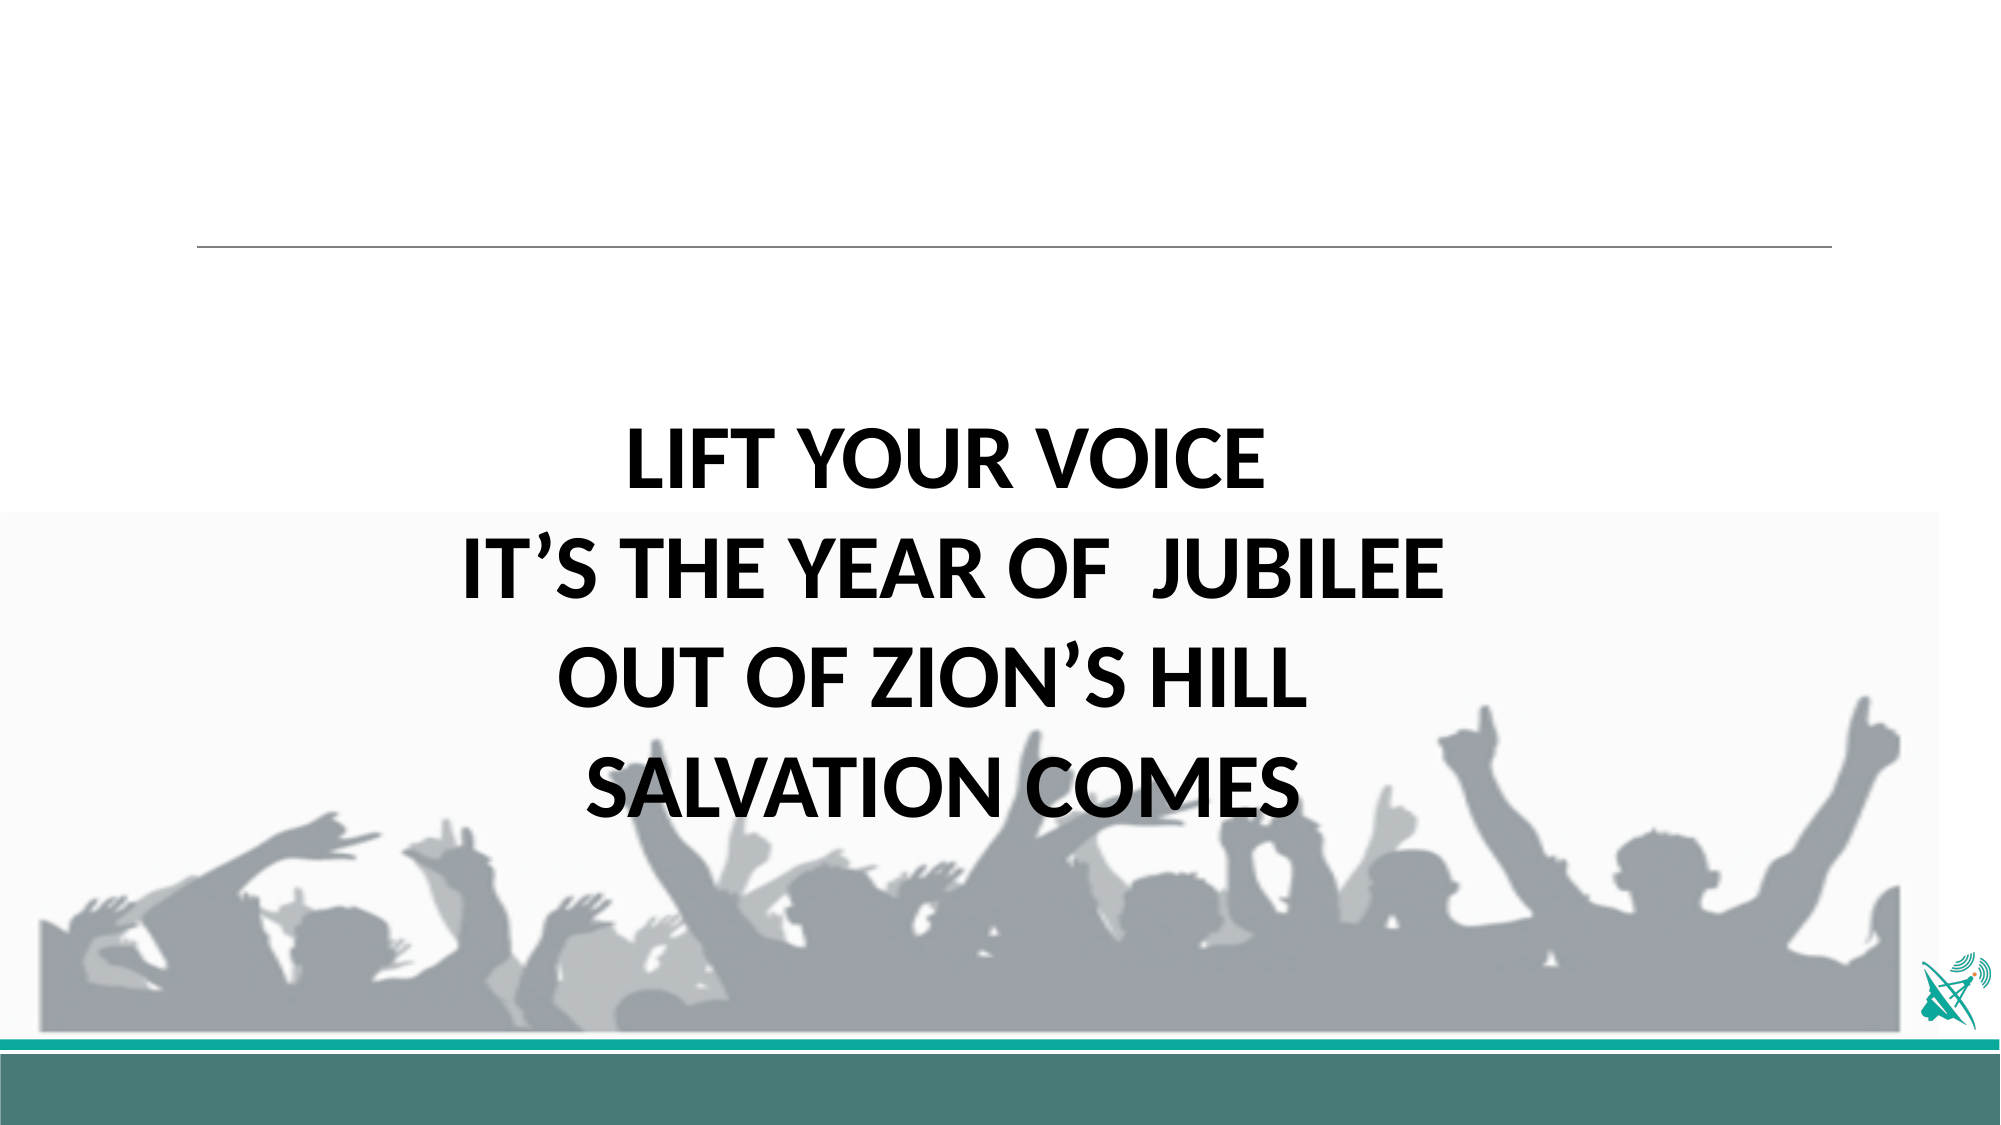

LIFT YOUR VOICE
 IT’S THE YEAR OF  JUBILEE
OUT OF ZION’S HILL
SALVATION COMES